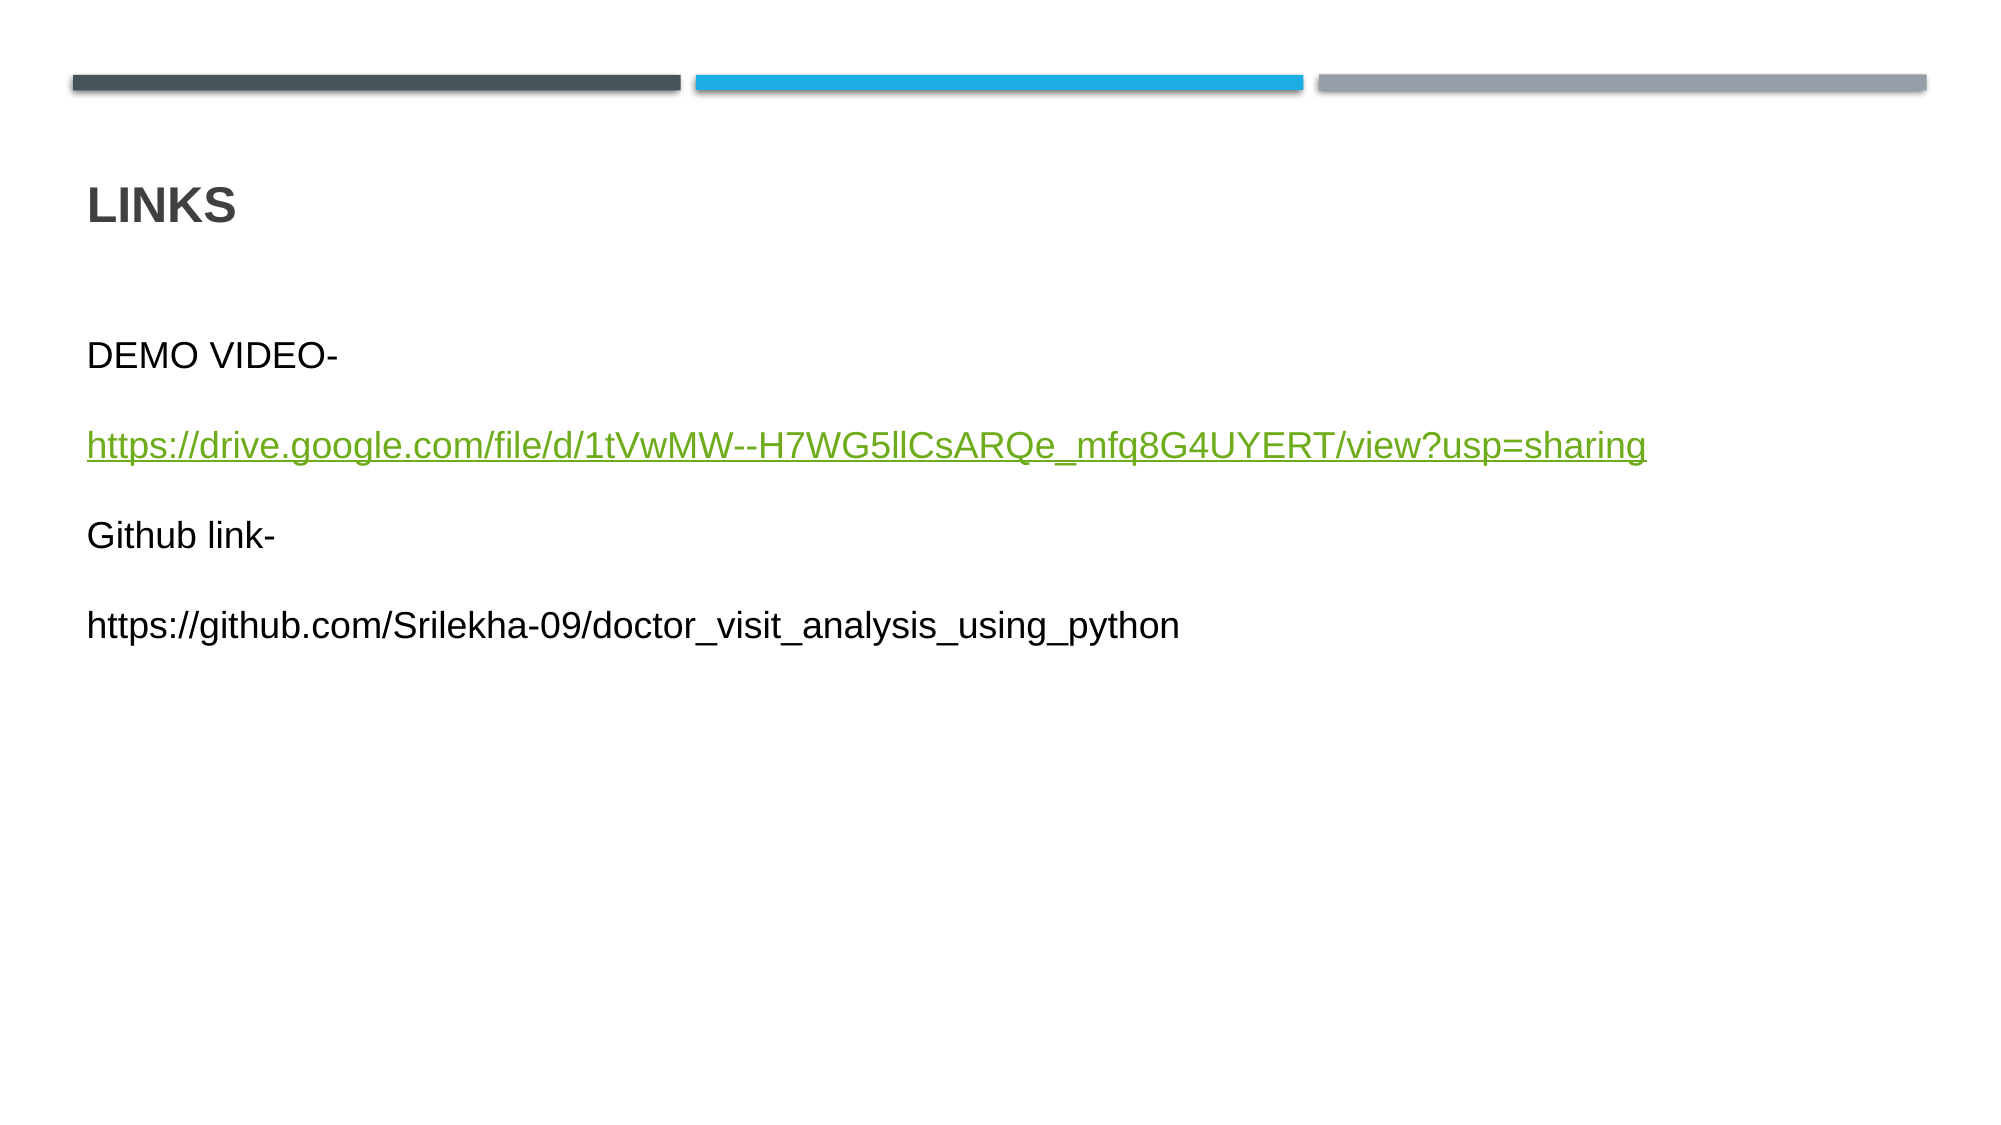

# links
DEMO VIDEO-

https://drive.google.com/file/d/1tVwMW--H7WG5llCsARQe_mfq8G4UYERT/view?usp=sharing

Github link-

https://github.com/Srilekha-09/doctor_visit_analysis_using_python